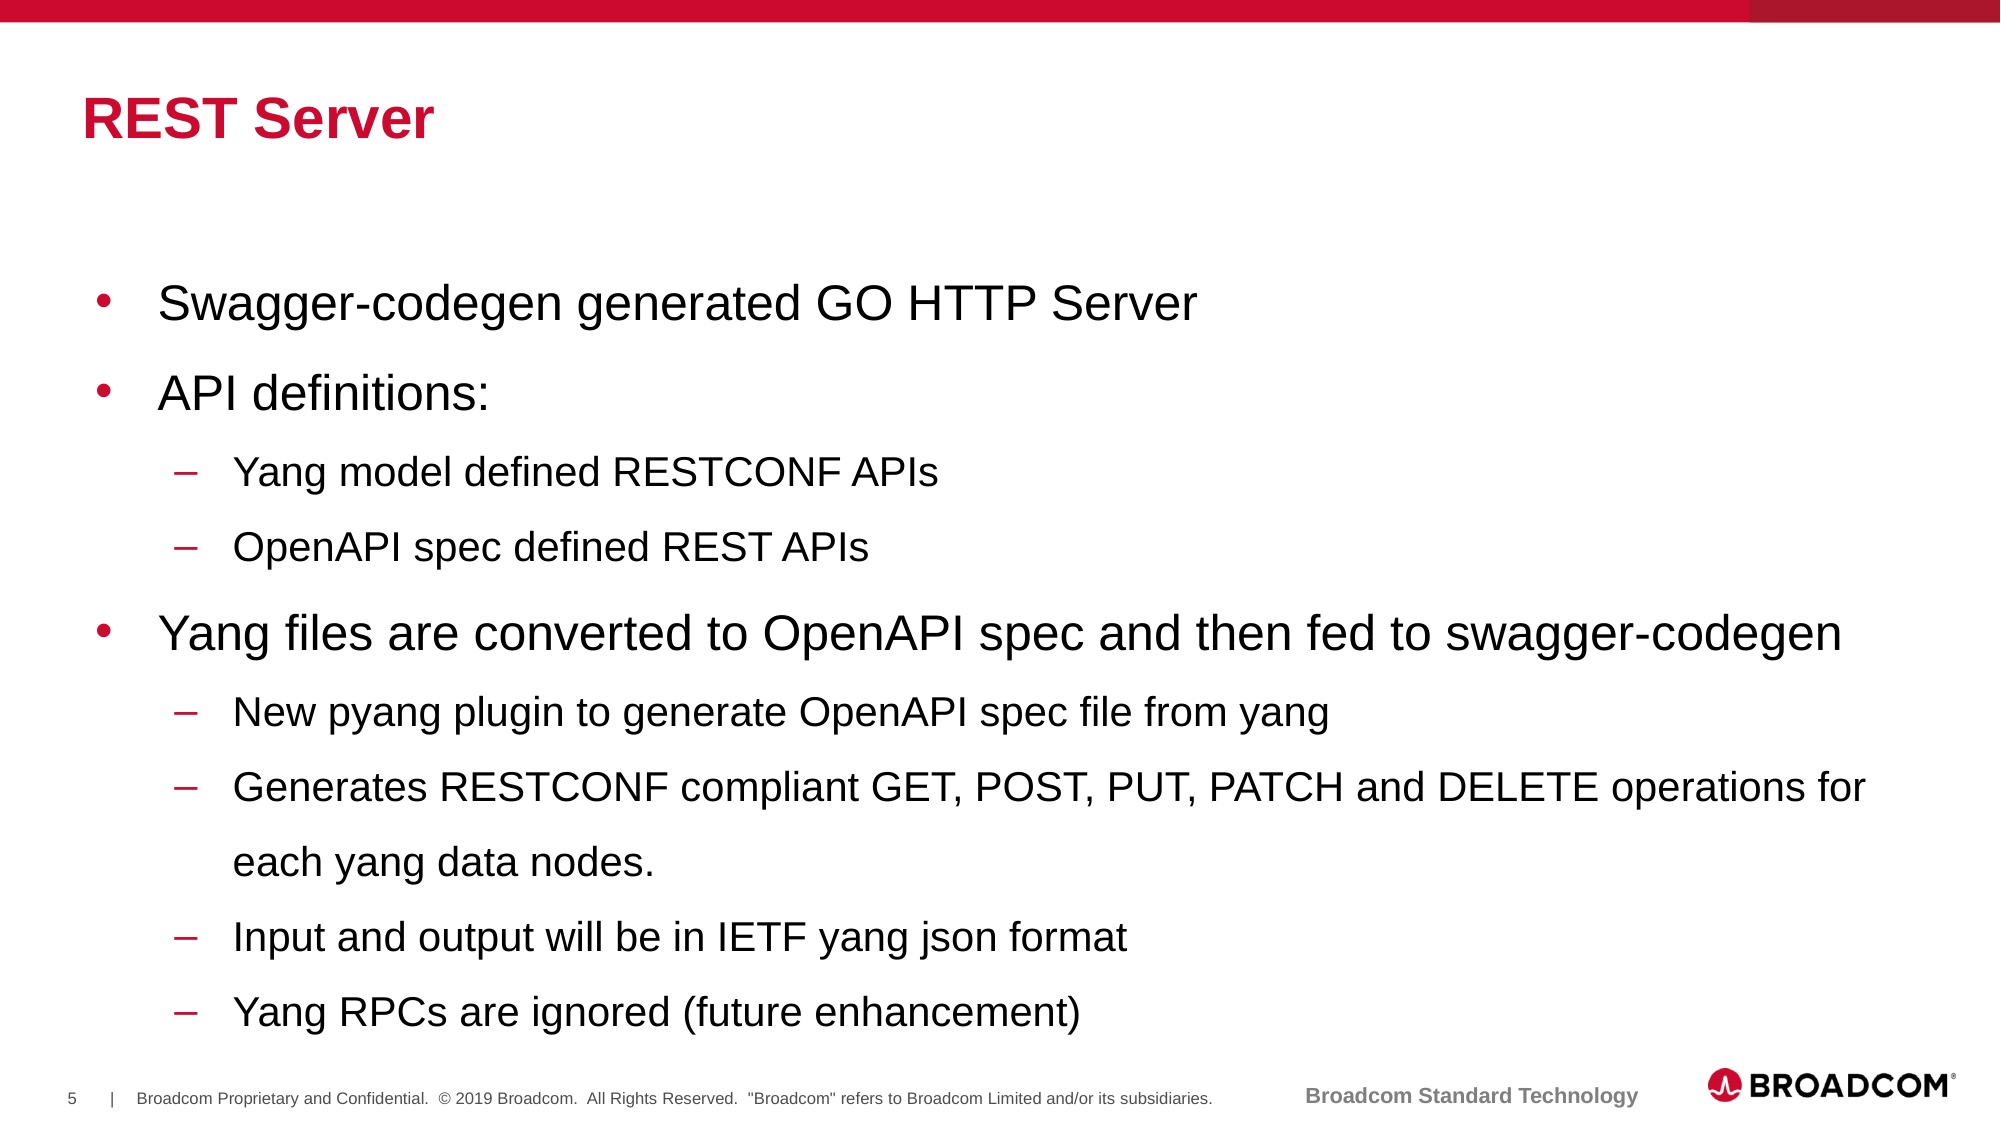

# REST Server
Swagger-codegen generated GO HTTP Server
API definitions:
Yang model defined RESTCONF APIs
OpenAPI spec defined REST APIs
Yang files are converted to OpenAPI spec and then fed to swagger-codegen
New pyang plugin to generate OpenAPI spec file from yang
Generates RESTCONF compliant GET, POST, PUT, PATCH and DELETE operations for each yang data nodes.
Input and output will be in IETF yang json format
Yang RPCs are ignored (future enhancement)